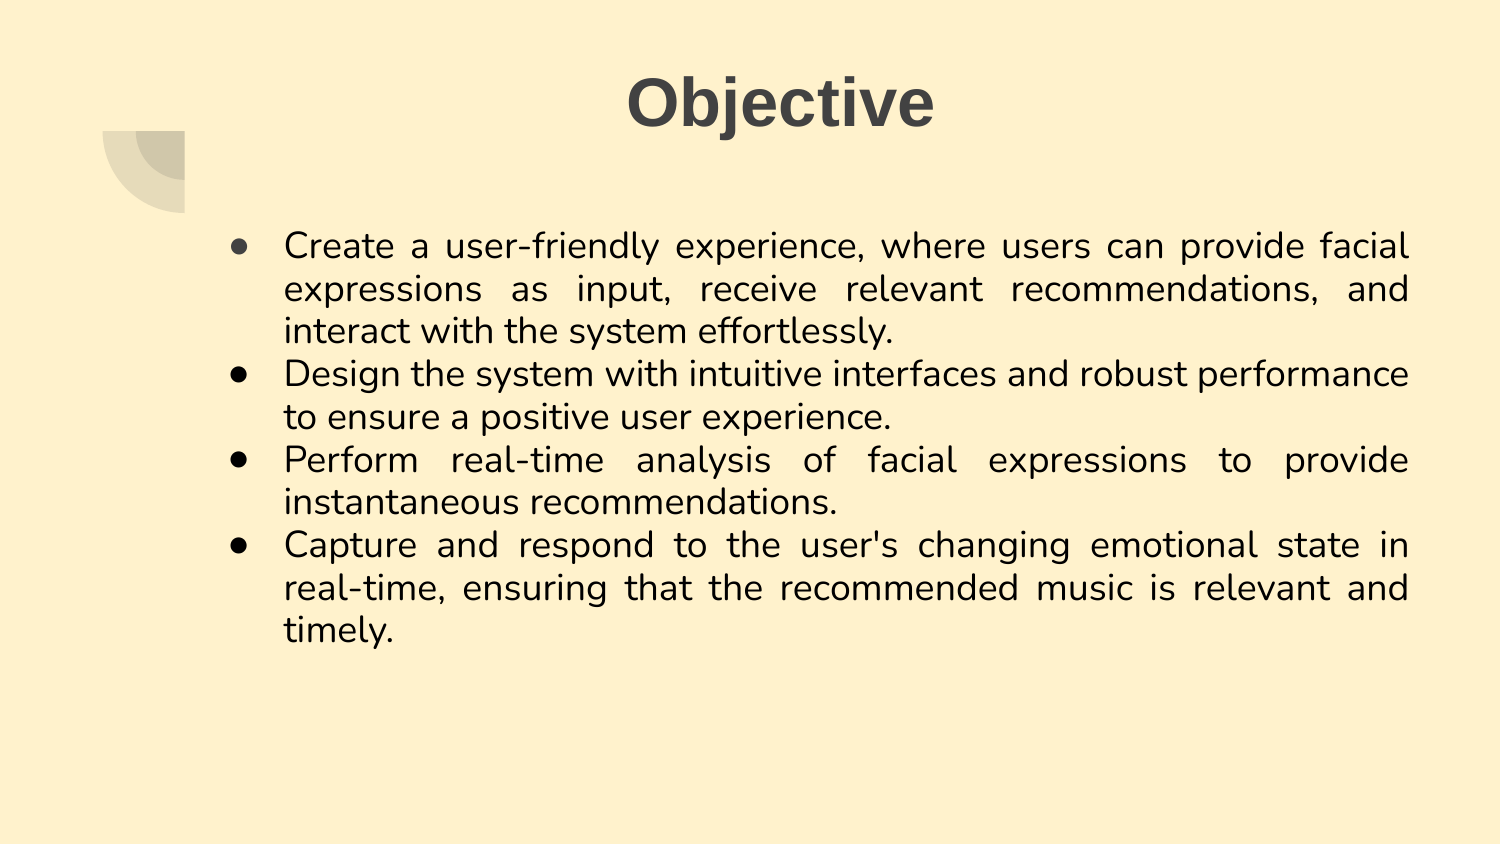

# Objective
Create a user-friendly experience, where users can provide facial expressions as input, receive relevant recommendations, and interact with the system effortlessly.
Design the system with intuitive interfaces and robust performance to ensure a positive user experience.
Perform real-time analysis of facial expressions to provide instantaneous recommendations.
Capture and respond to the user's changing emotional state in real-time, ensuring that the recommended music is relevant and timely.